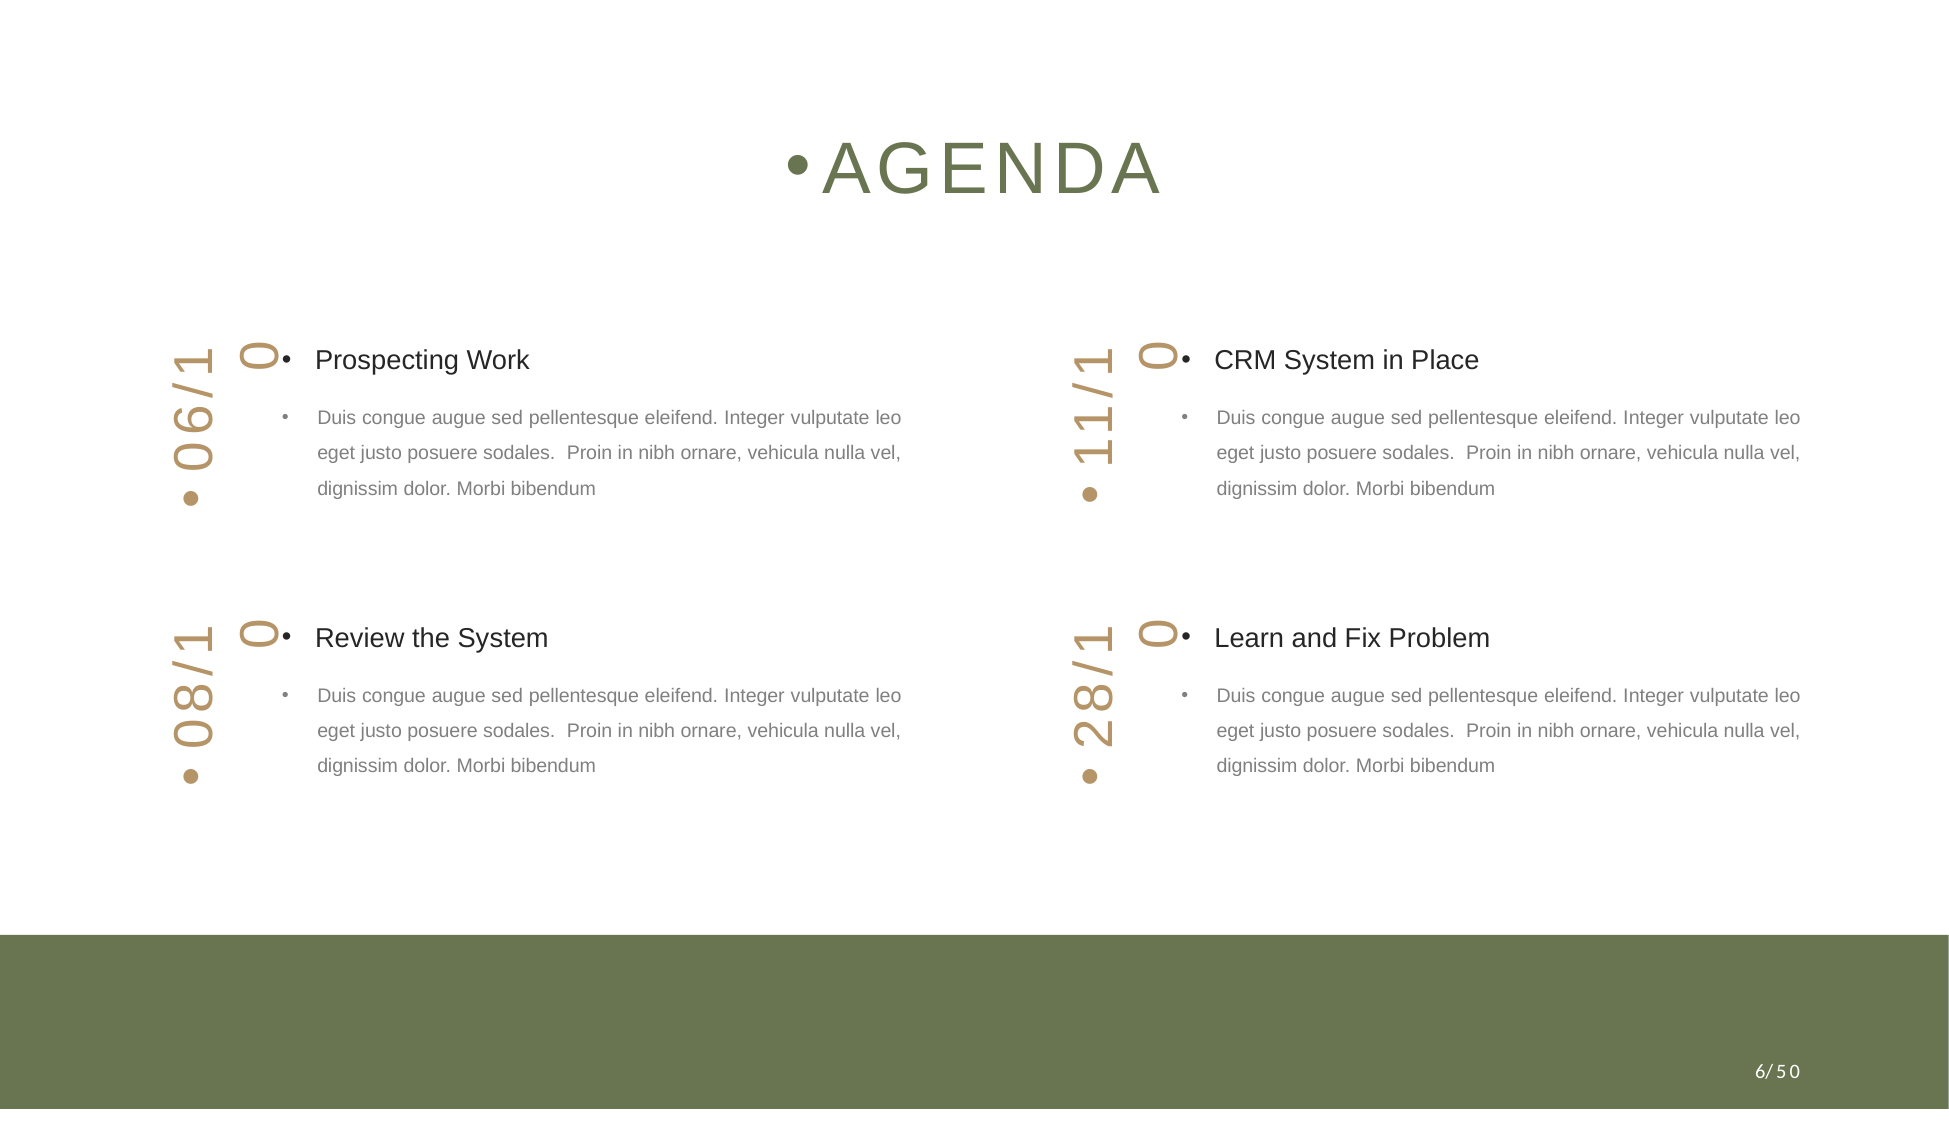

AGENDA
Prospecting Work
CRM System in Place
Duis congue augue sed pellentesque eleifend. Integer vulputate leo eget justo posuere sodales.  Proin in nibh ornare, vehicula nulla vel, dignissim dolor. Morbi bibendum
Duis congue augue sed pellentesque eleifend. Integer vulputate leo eget justo posuere sodales.  Proin in nibh ornare, vehicula nulla vel, dignissim dolor. Morbi bibendum
06/10
11/10
Review the System
Learn and Fix Problem
Duis congue augue sed pellentesque eleifend. Integer vulputate leo eget justo posuere sodales.  Proin in nibh ornare, vehicula nulla vel, dignissim dolor. Morbi bibendum
Duis congue augue sed pellentesque eleifend. Integer vulputate leo eget justo posuere sodales.  Proin in nibh ornare, vehicula nulla vel, dignissim dolor. Morbi bibendum
08/10
28/10

6/50